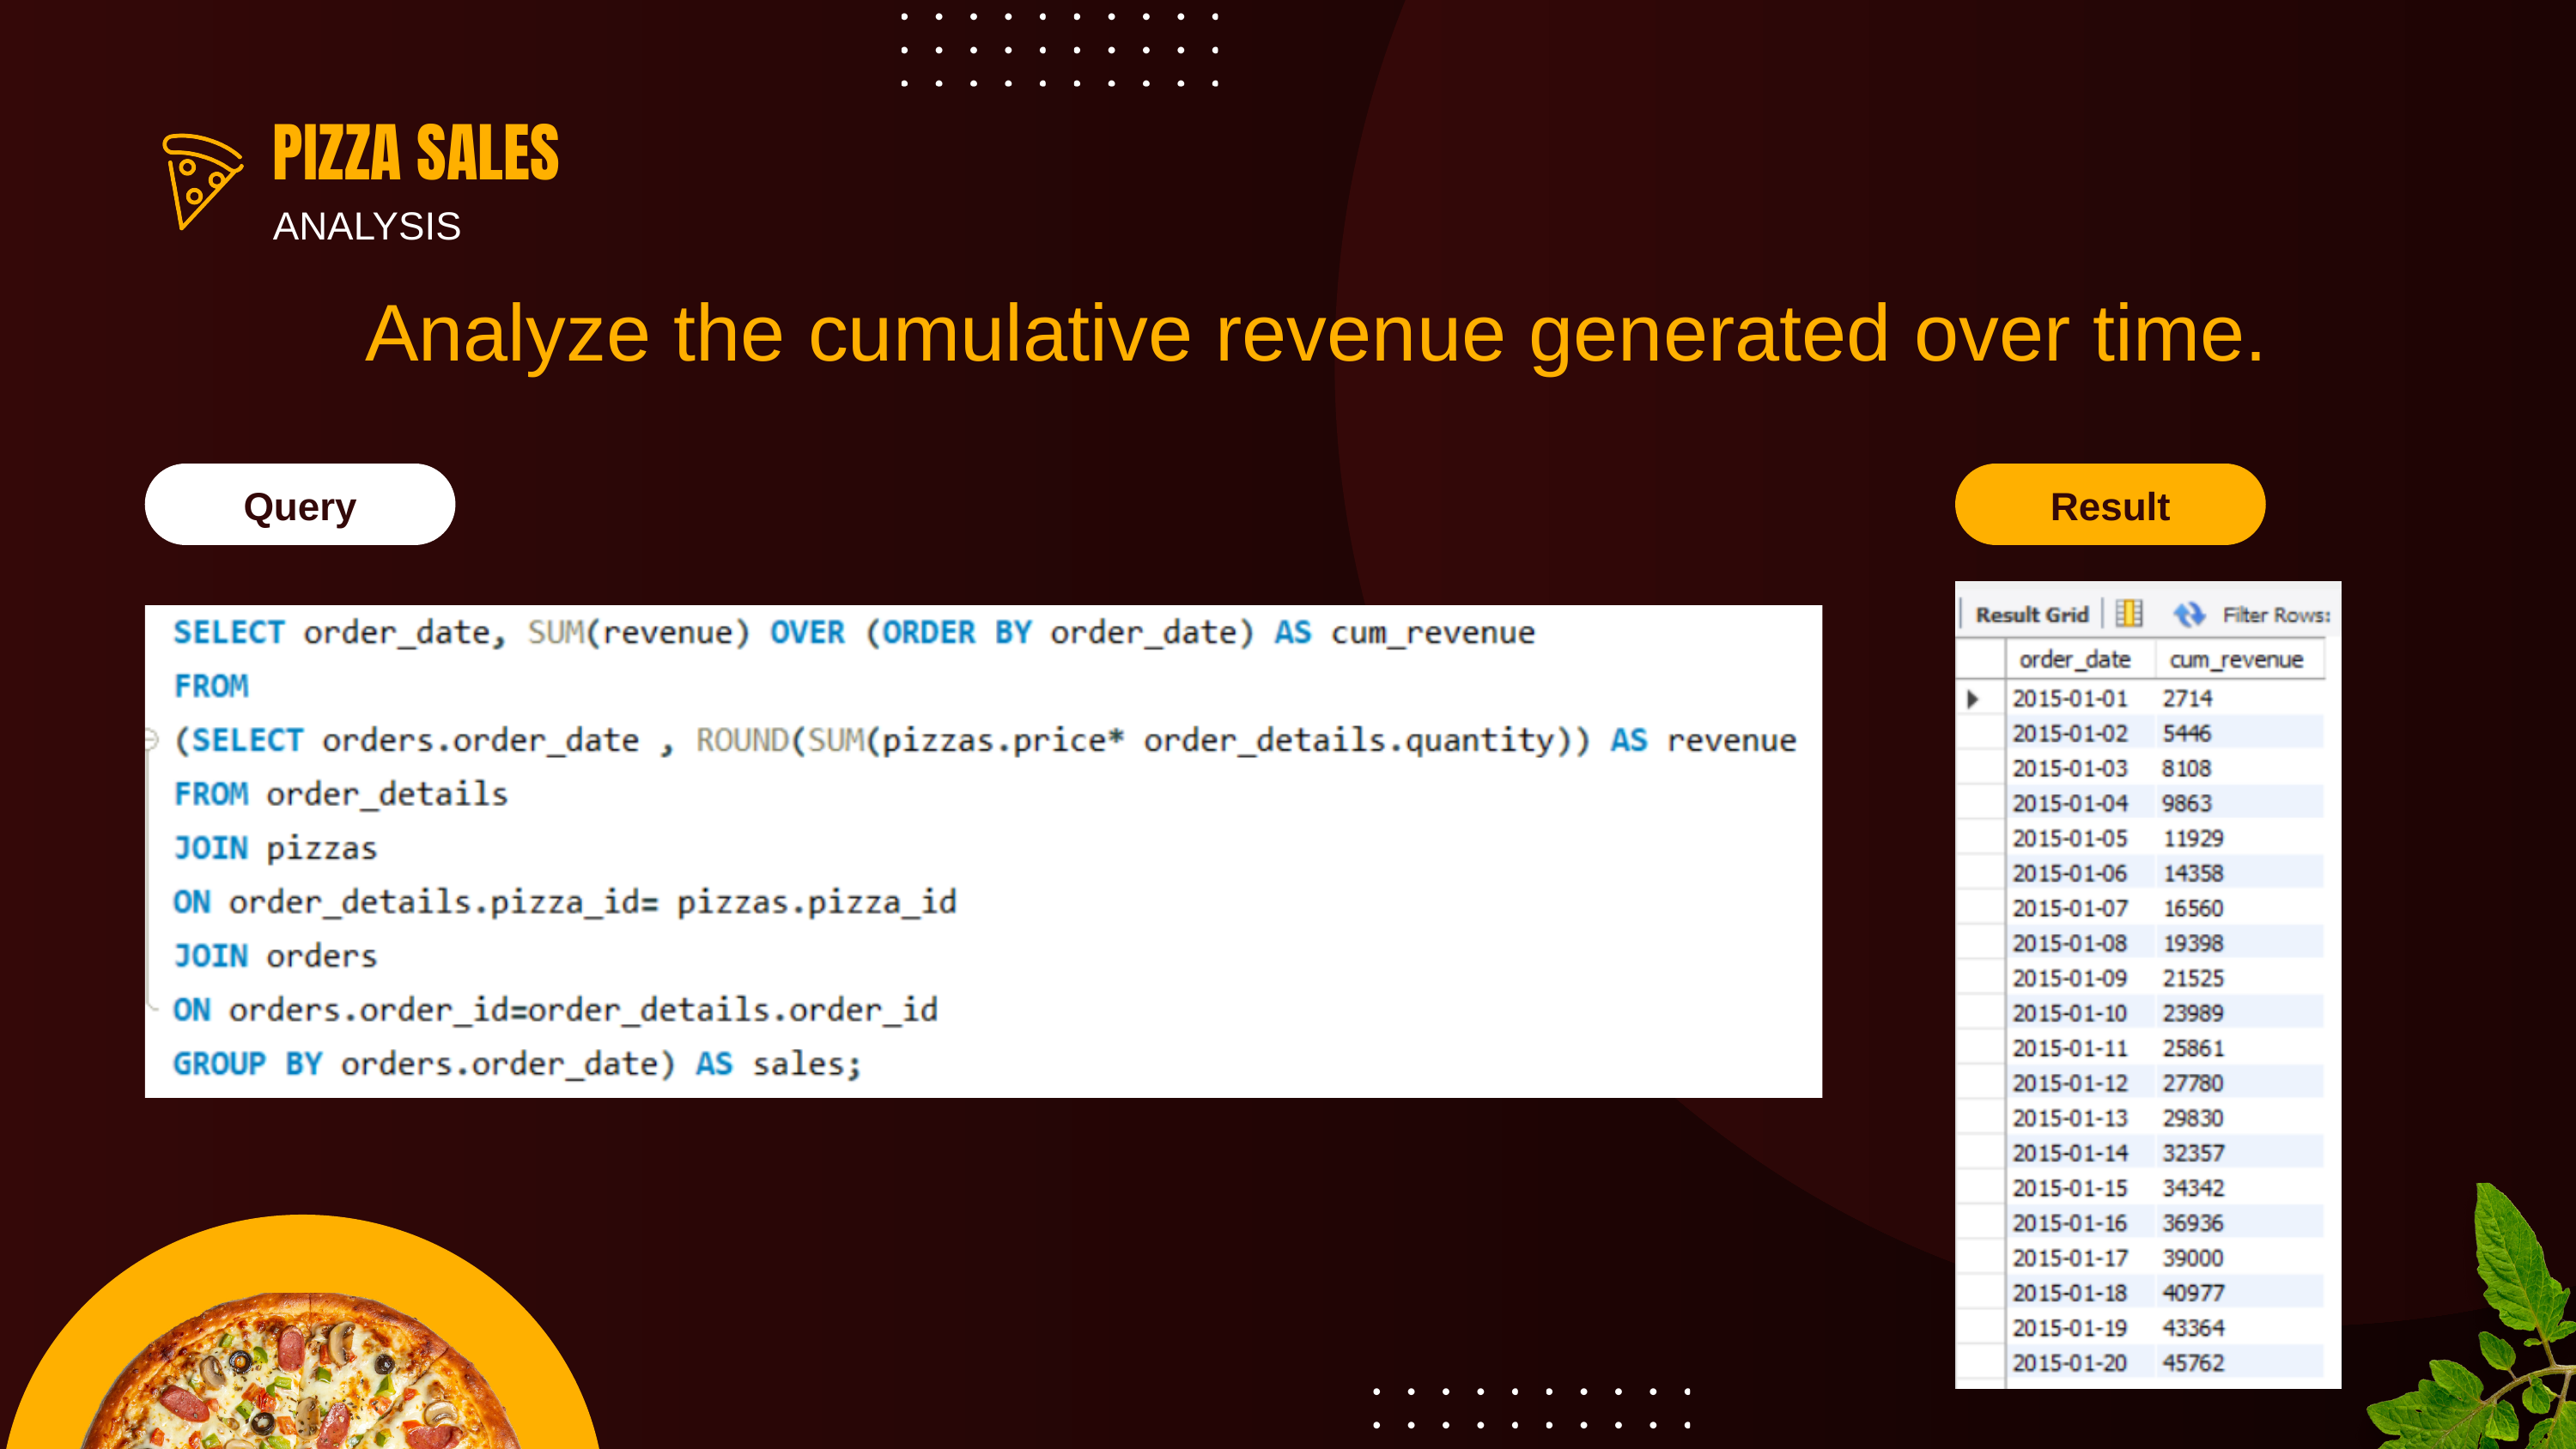

PIZZA SALES

ANALYSIS
Analyze the cumulative revenue generated over time.

Query

Result